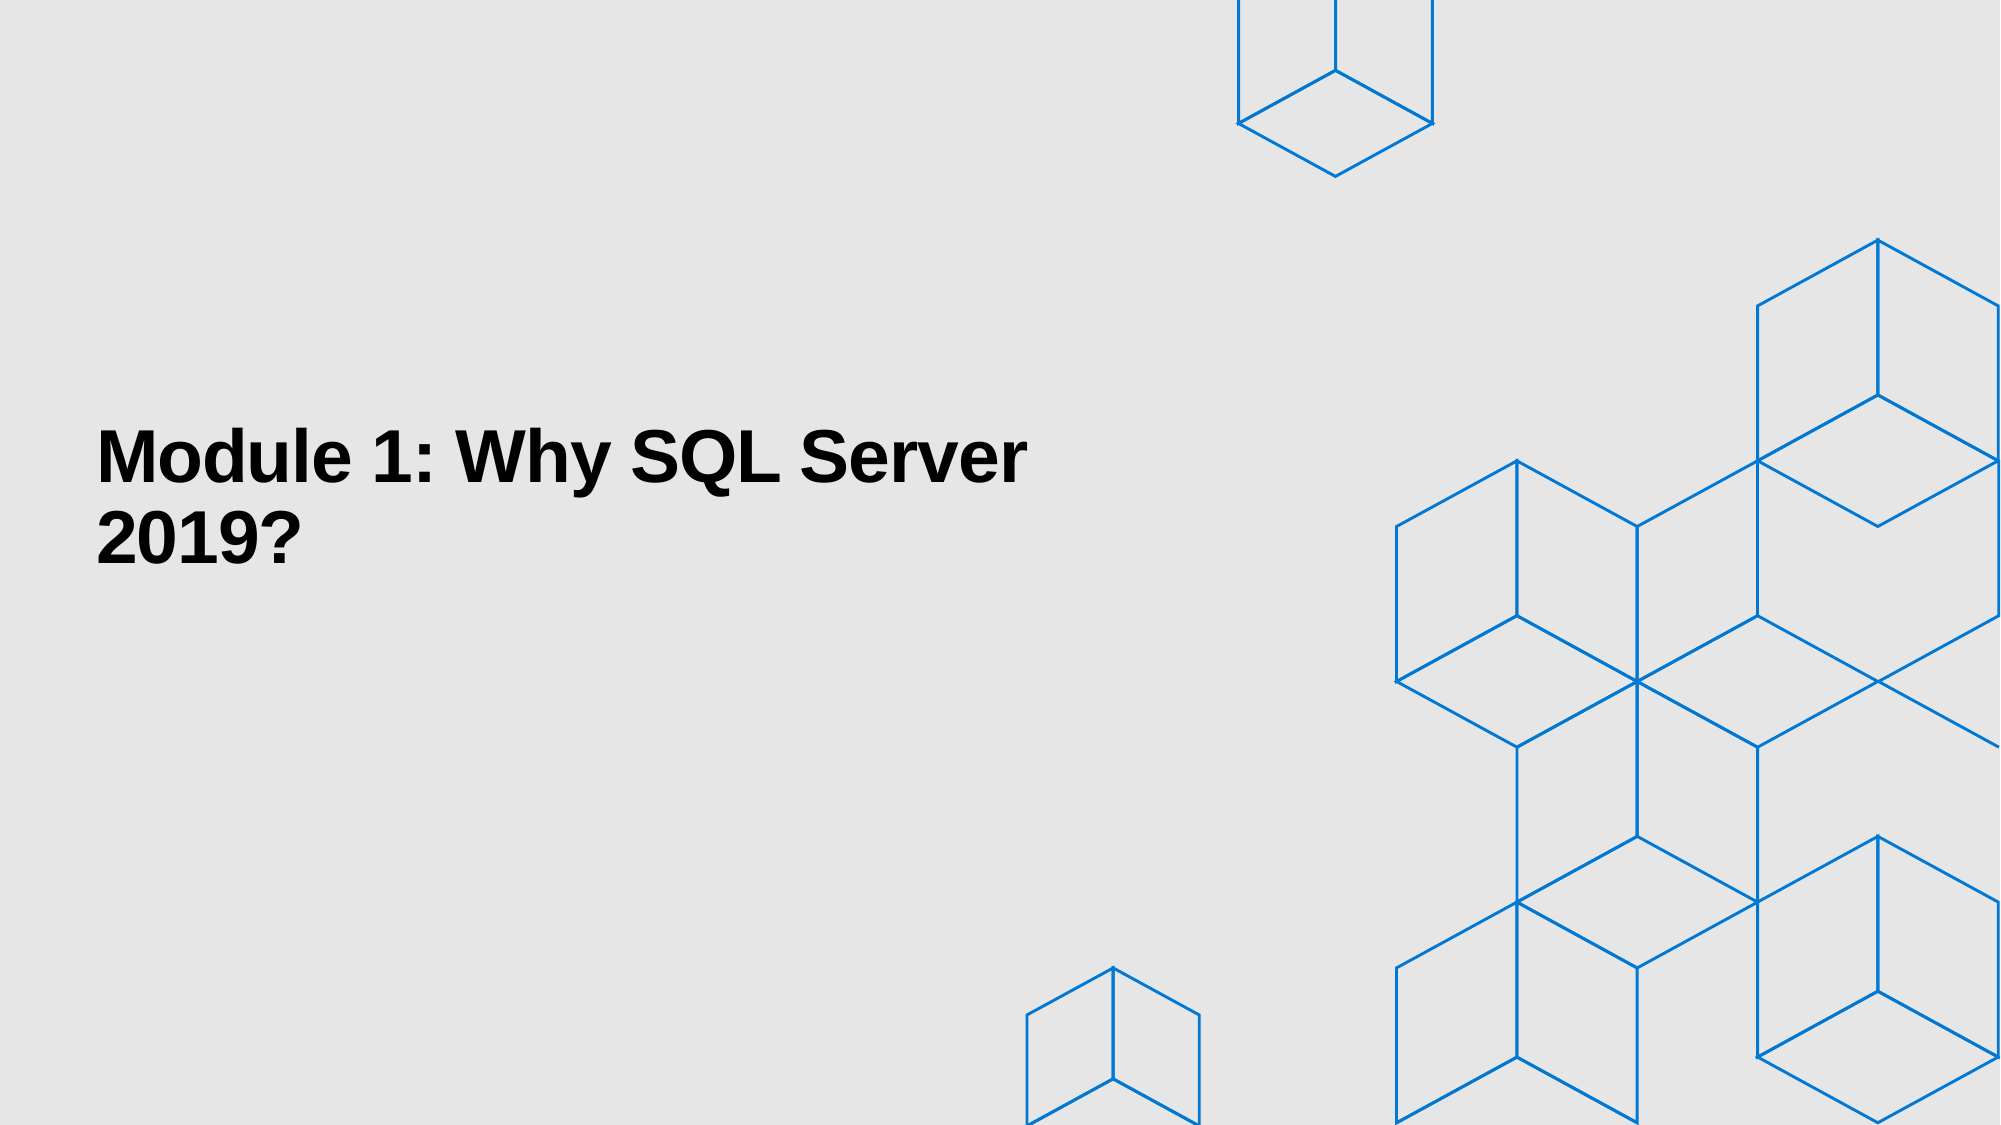

# Module 1: Why SQL Server 2019?